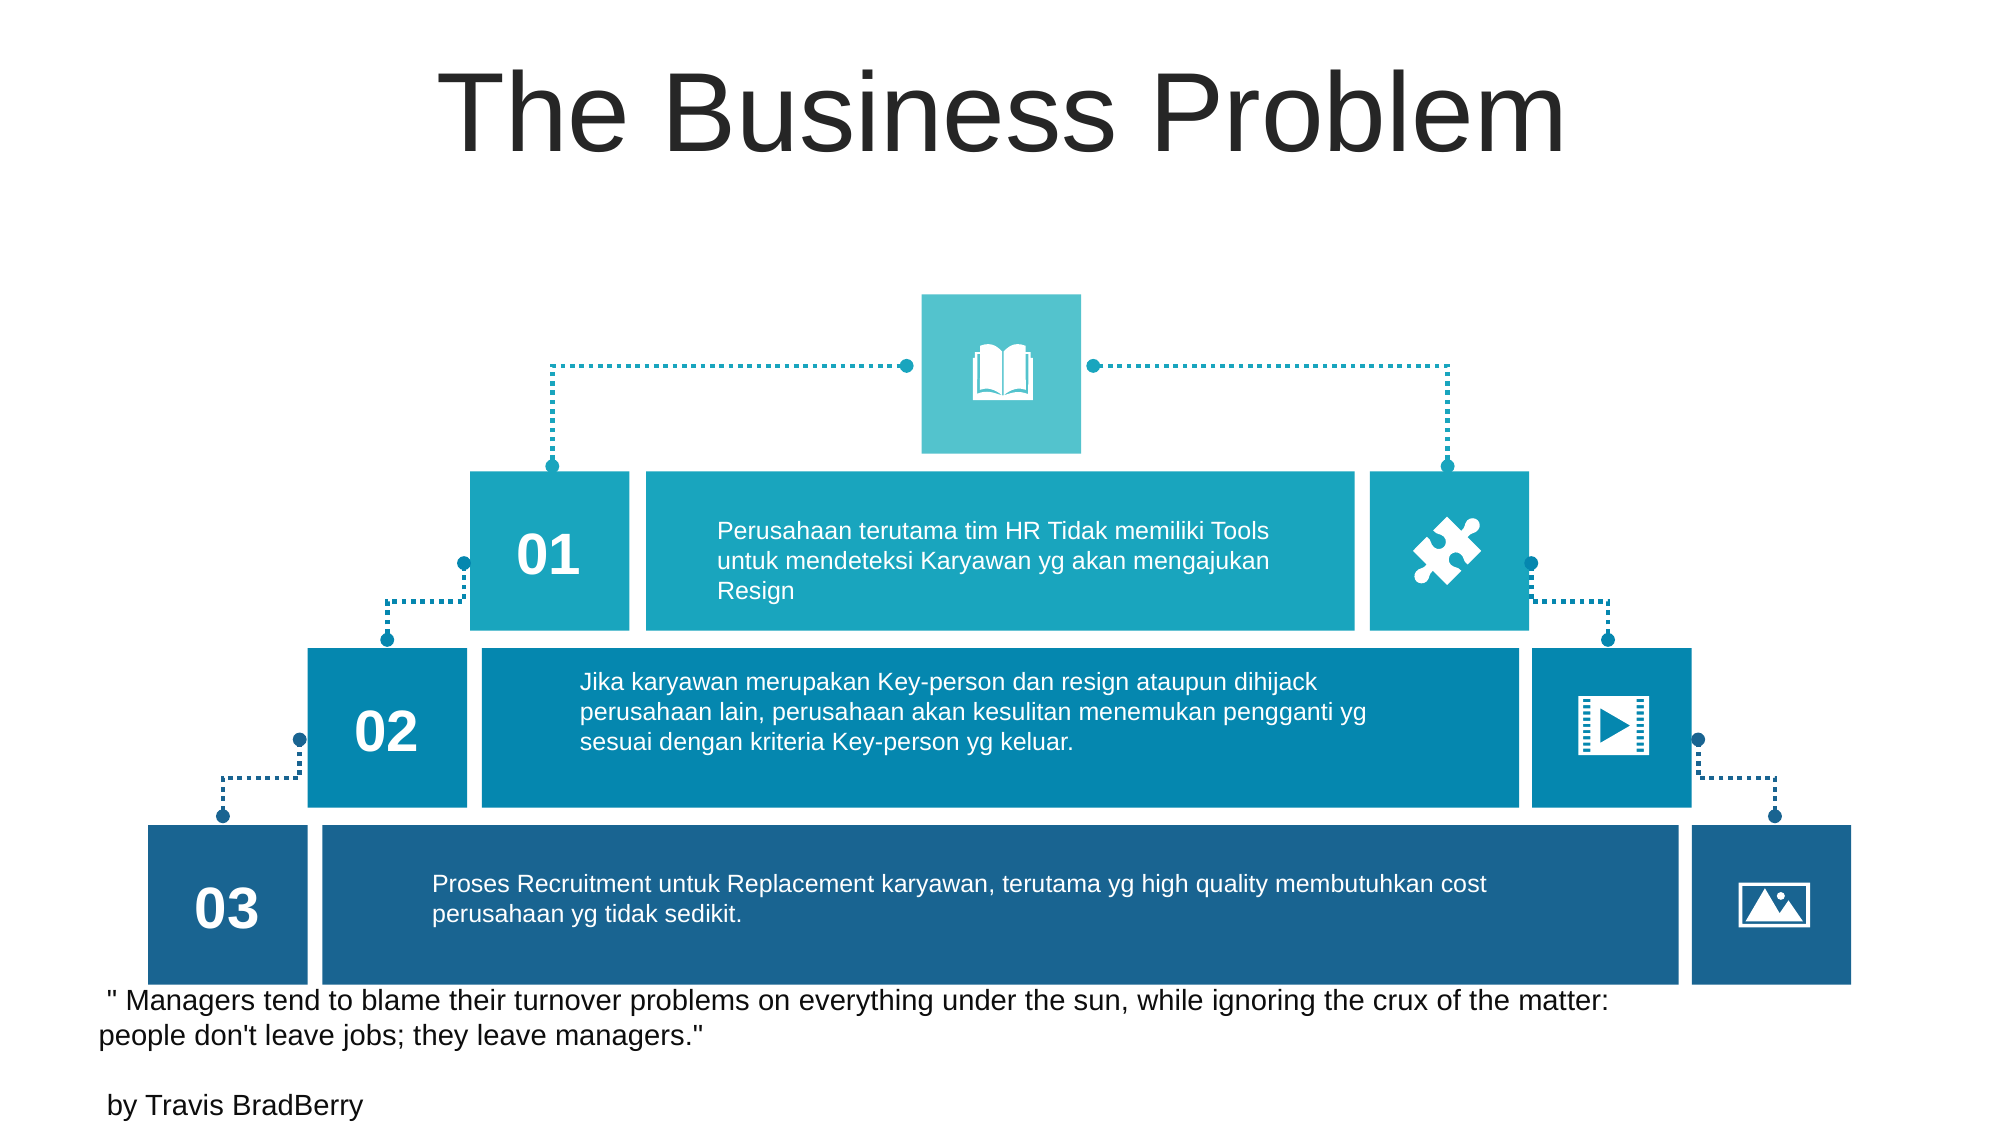

The Business Problem

Perusahaan terutama tim HR Tidak memiliki Tools untuk mendeteksi Karyawan yg akan mengajukan Resign

01

Jika karyawan merupakan Key-person dan resign ataupun dihijack perusahaan lain, perusahaan akan kesulitan menemukan pengganti yg sesuai dengan kriteria Key-person yg keluar.
02

Proses Recruitment untuk Replacement karyawan, terutama yg high quality membutuhkan cost perusahaan yg tidak sedikit.
03

 " Managers tend to blame their turnover problems on everything under the sun, while ignoring the crux of the matter:
people don't leave jobs; they leave managers."

 by Travis BradBerry